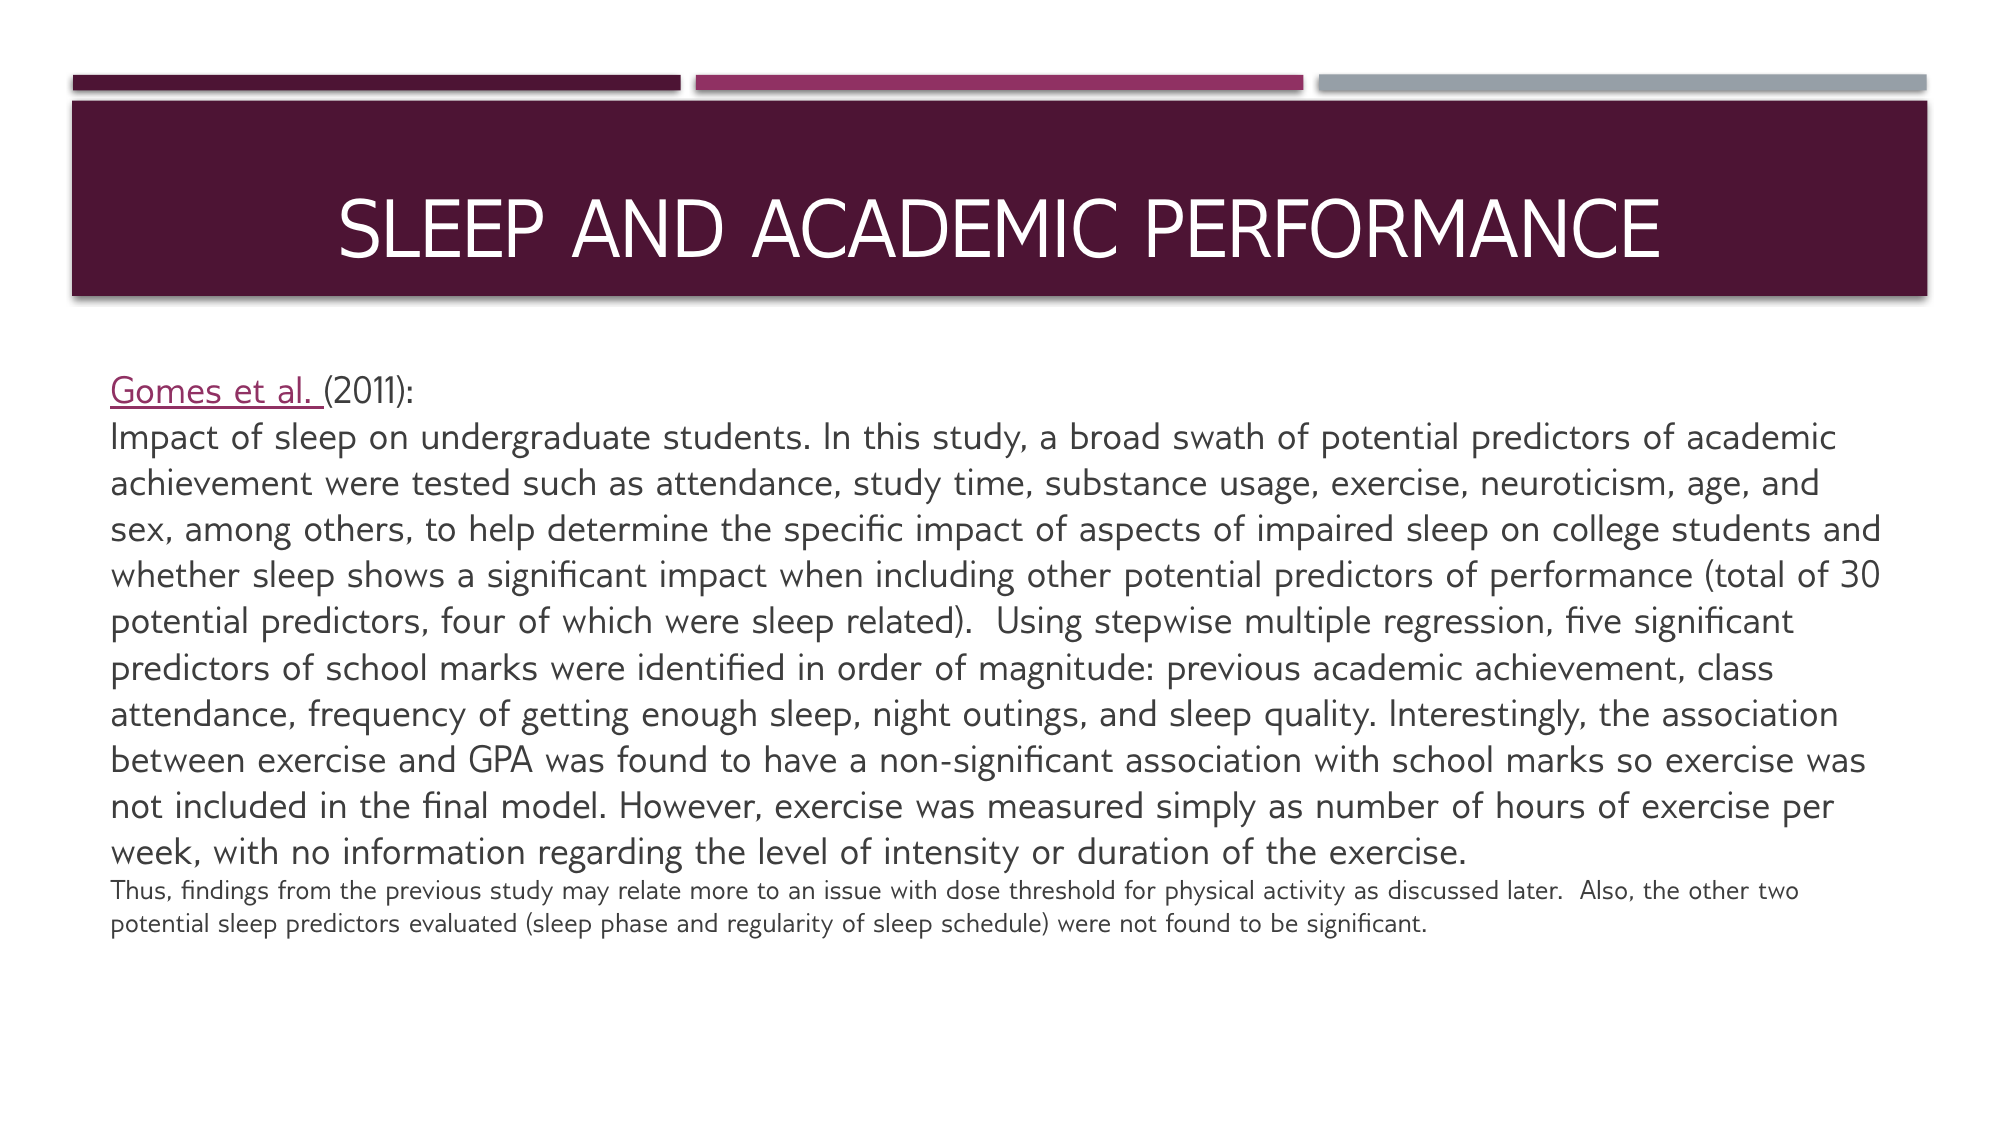

# SleeP and Academic Performance
Gomes et al. (2011):
Impact of sleep on undergraduate students. In this study, a broad swath of potential predictors of academic achievement were tested such as attendance, study time, substance usage, exercise, neuroticism, age, and sex, among others, to help determine the specific impact of aspects of impaired sleep on college students and whether sleep shows a significant impact when including other potential predictors of performance (total of 30 potential predictors, four of which were sleep related).  Using stepwise multiple regression, five significant predictors of school marks were identified in order of magnitude: previous academic achievement, class attendance, frequency of getting enough sleep, night outings, and sleep quality. Interestingly, the association between exercise and GPA was found to have a non-significant association with school marks so exercise was not included in the final model. However, exercise was measured simply as number of hours of exercise per week, with no information regarding the level of intensity or duration of the exercise.
Thus, findings from the previous study may relate more to an issue with dose threshold for physical activity as discussed later.  Also, the other two potential sleep predictors evaluated (sleep phase and regularity of sleep schedule) were not found to be significant.